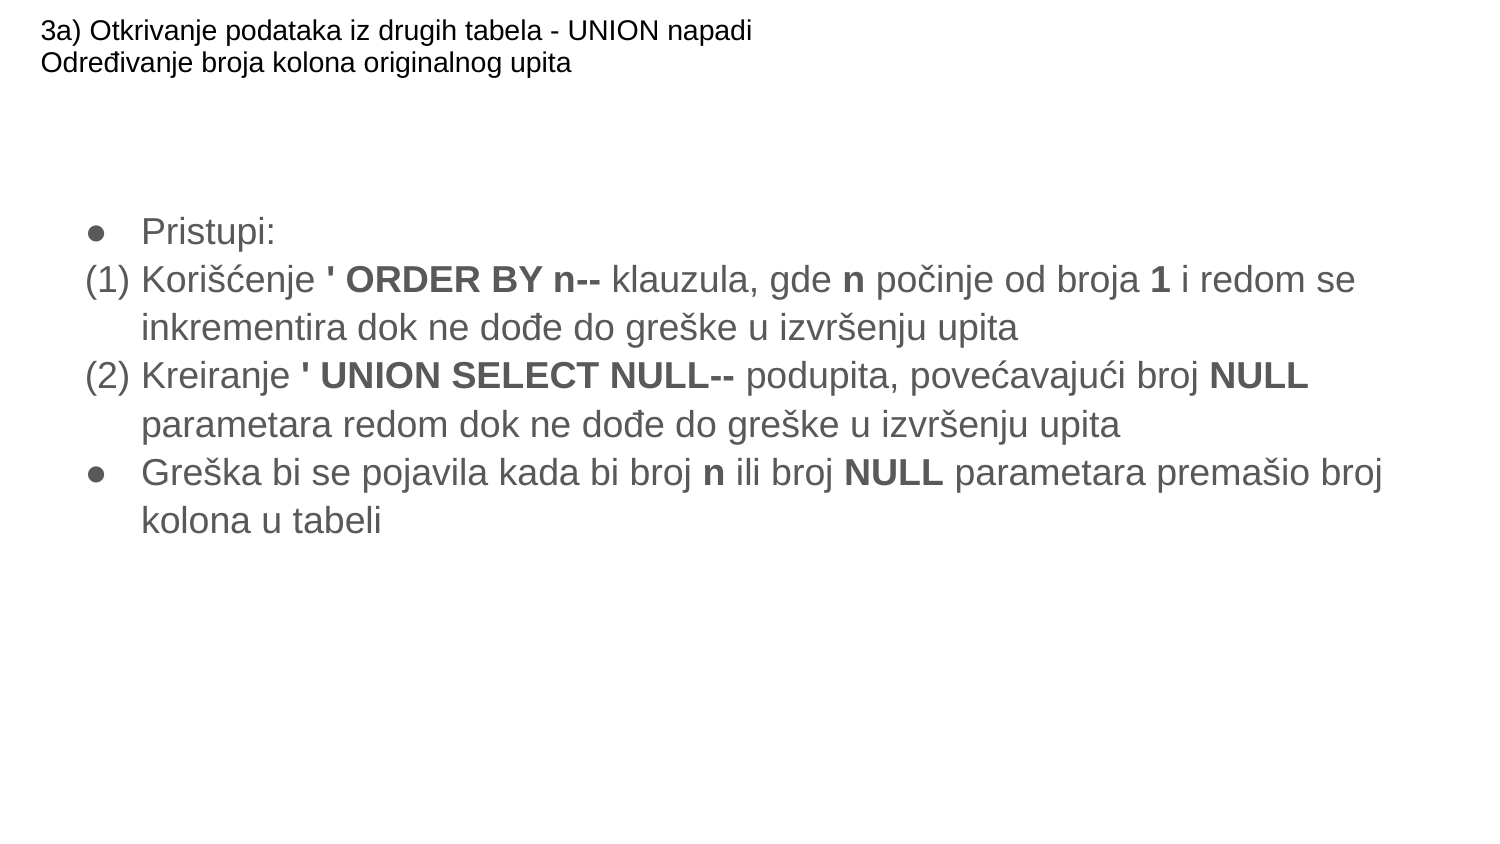

# 3a) Otkrivanje podataka iz drugih tabela - UNION napadi Određivanje broja kolona originalnog upita

Pristupi:
Korišćenje ' ORDER BY n-- klauzula, gde n počinje od broja 1 i redom se inkrementira dok ne dođe do greške u izvršenju upita
Kreiranje ' UNION SELECT NULL-- podupita, povećavajući broj NULL parametara redom dok ne dođe do greške u izvršenju upita
Greška bi se pojavila kada bi broj n ili broj NULL parametara premašio broj kolona u tabeli